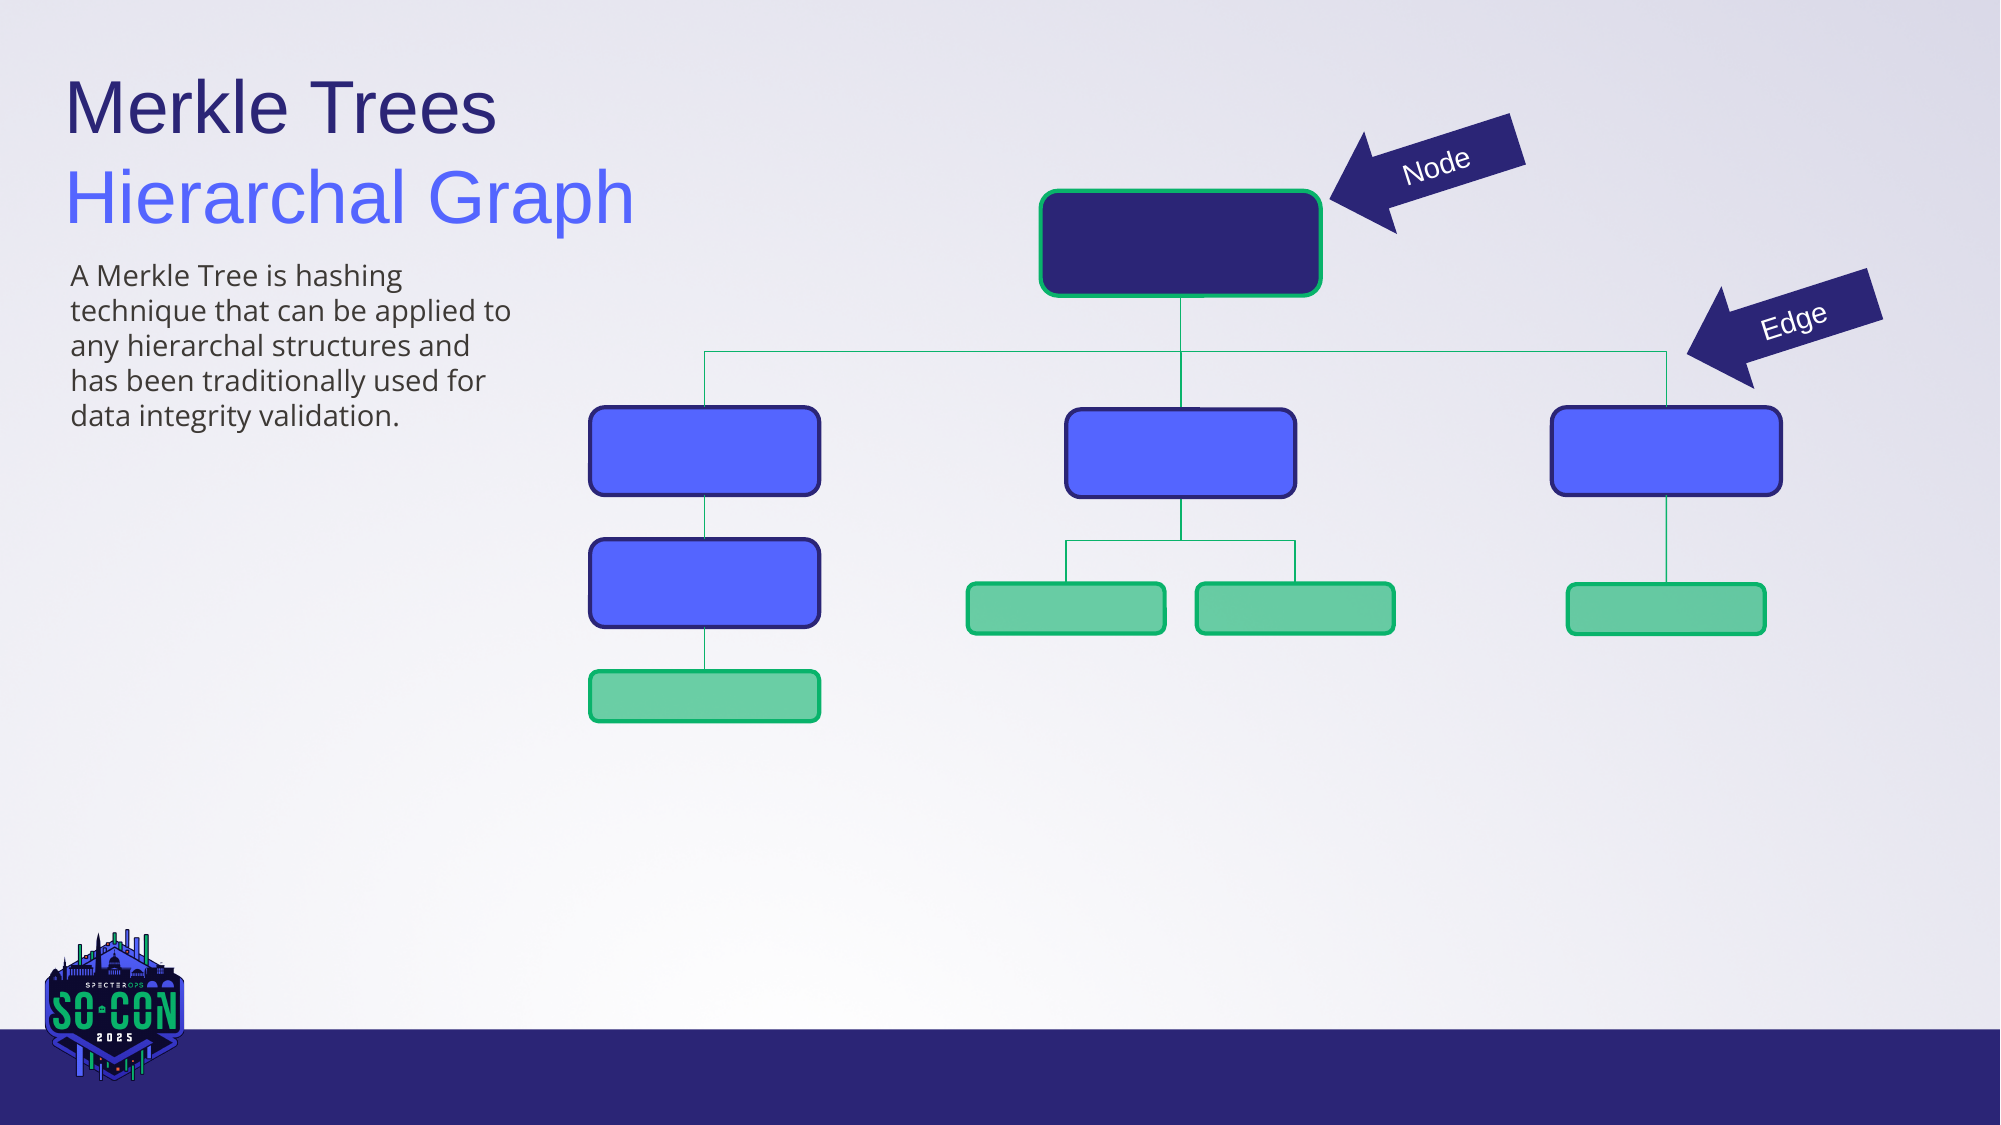

Merkle Trees
Hierarchal Graph
Node

A Merkle Tree is hashing technique that can be applied to any hierarchal structures and has been traditionally used for data integrity validation.

Edge